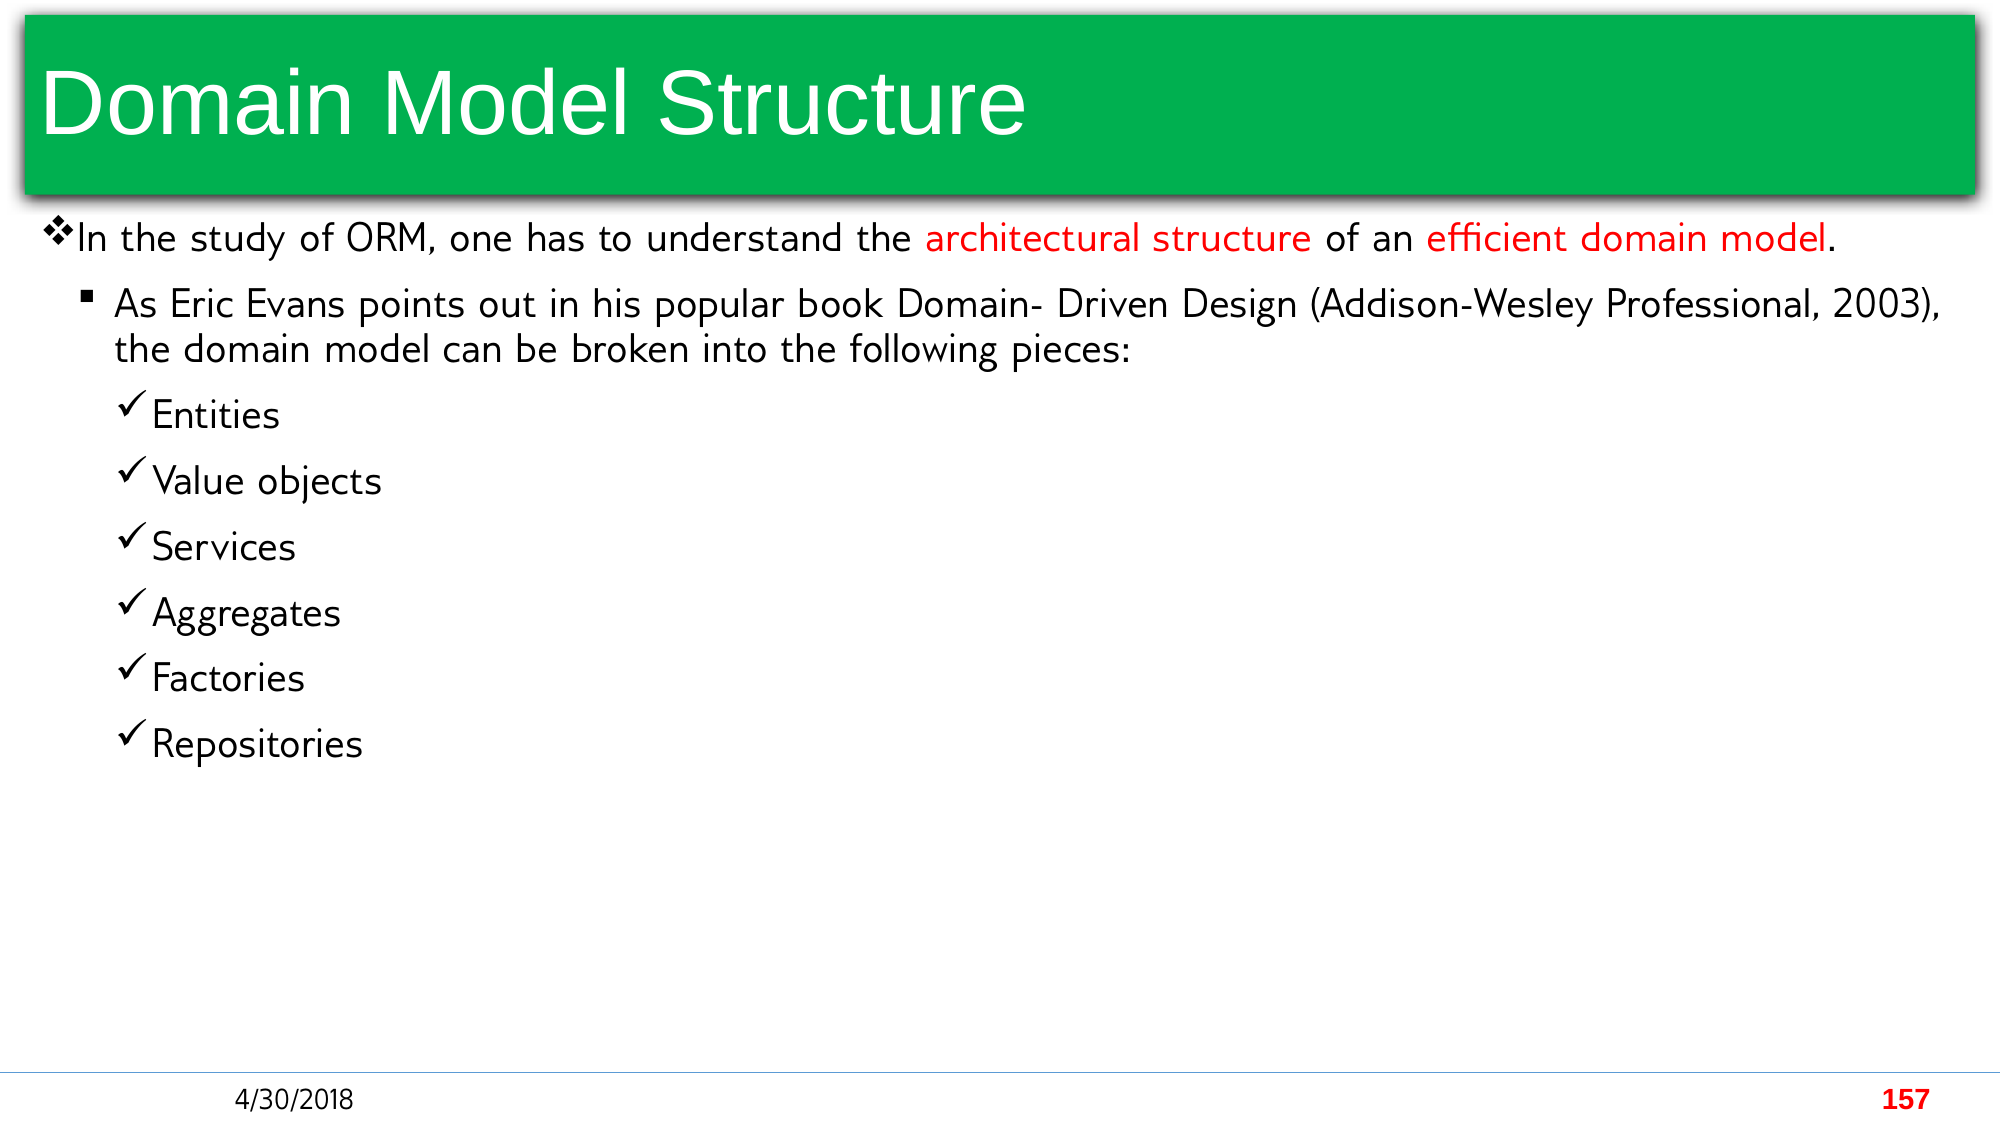

# Domain Model Structure
In the study of ORM, one has to understand the architectural structure of an efficient domain model.
As Eric Evans points out in his popular book Domain- Driven Design (Addison-Wesley Professional, 2003), the domain model can be broken into the following pieces:
Entities
Value objects
Services
Aggregates
Factories
Repositories

4/30/2018
157